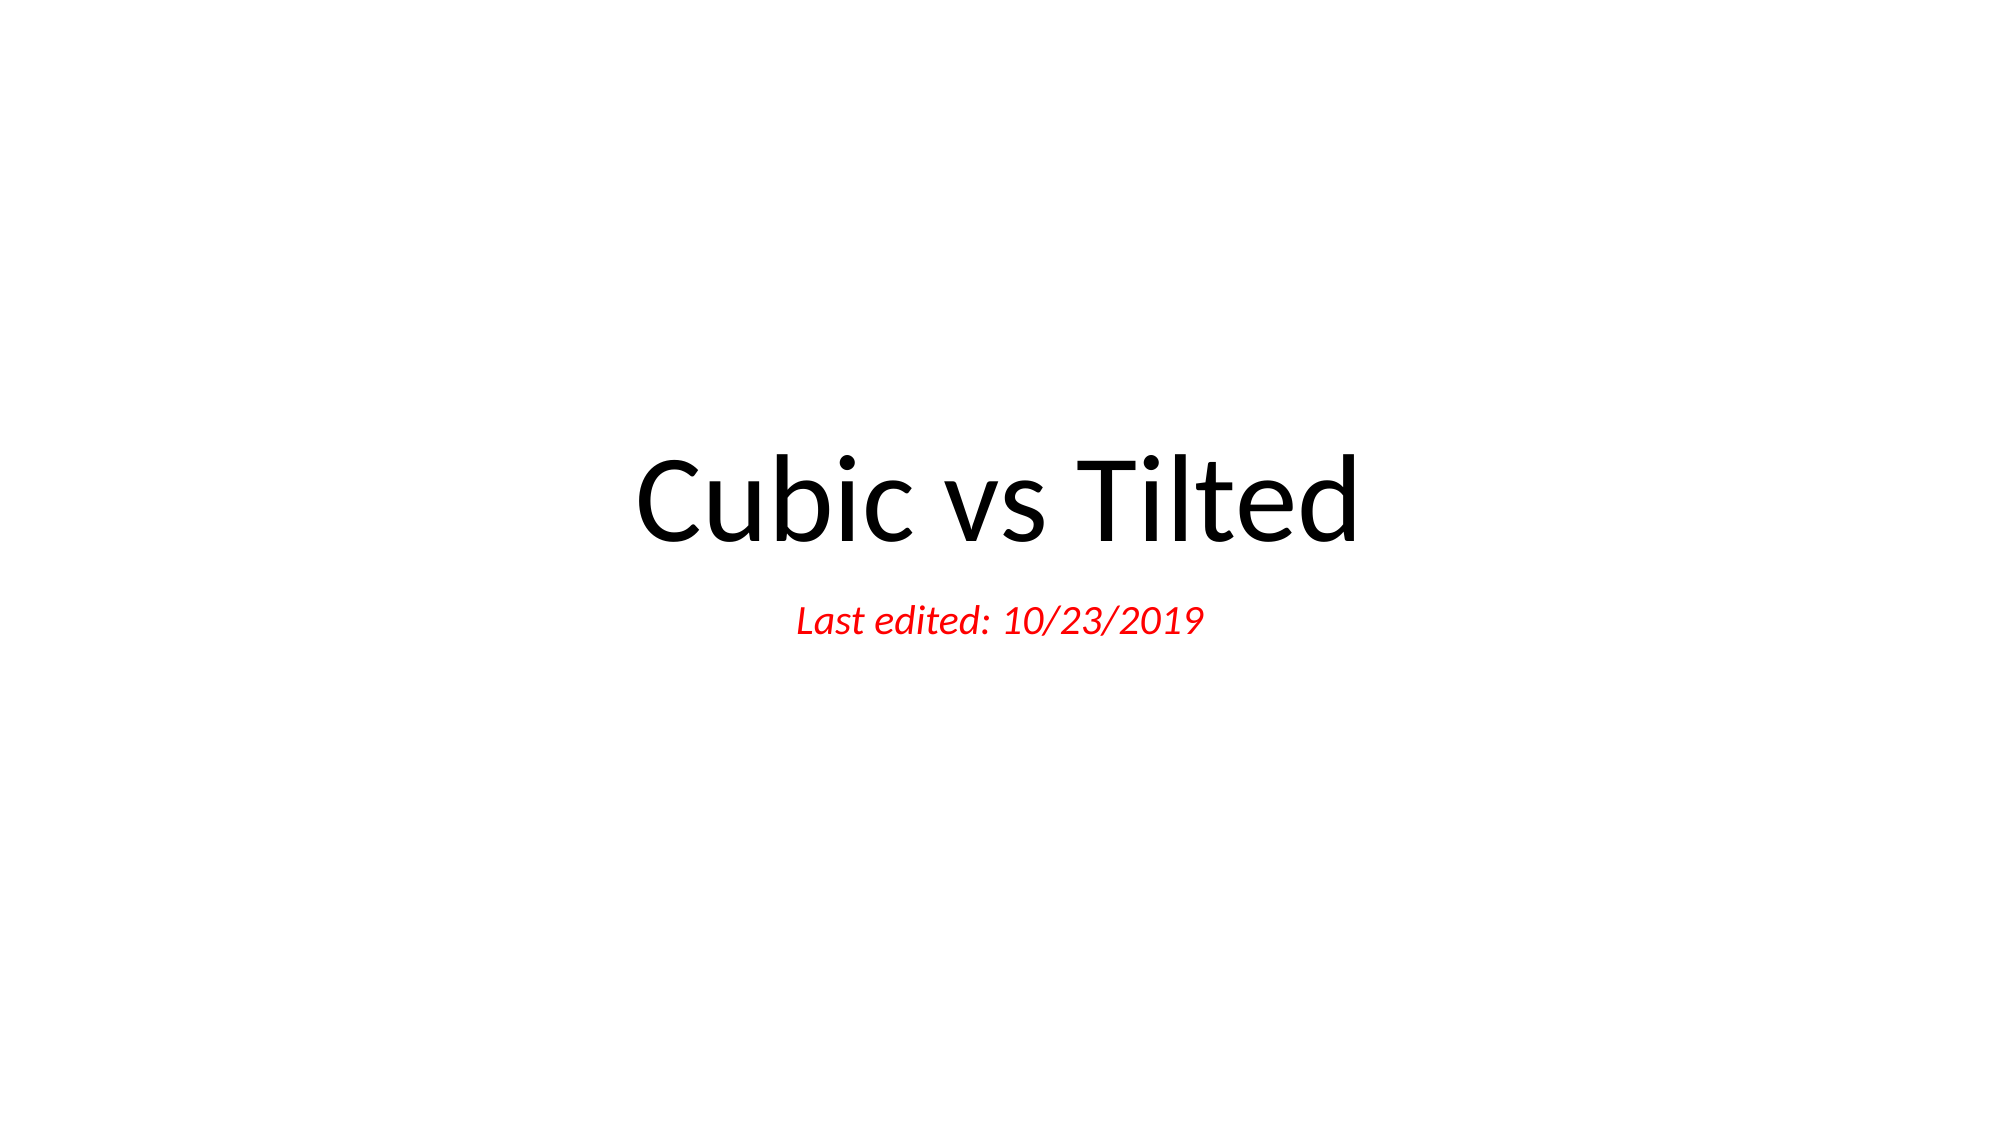

# Cubic vs Tilted
Last edited: 10/23/2019